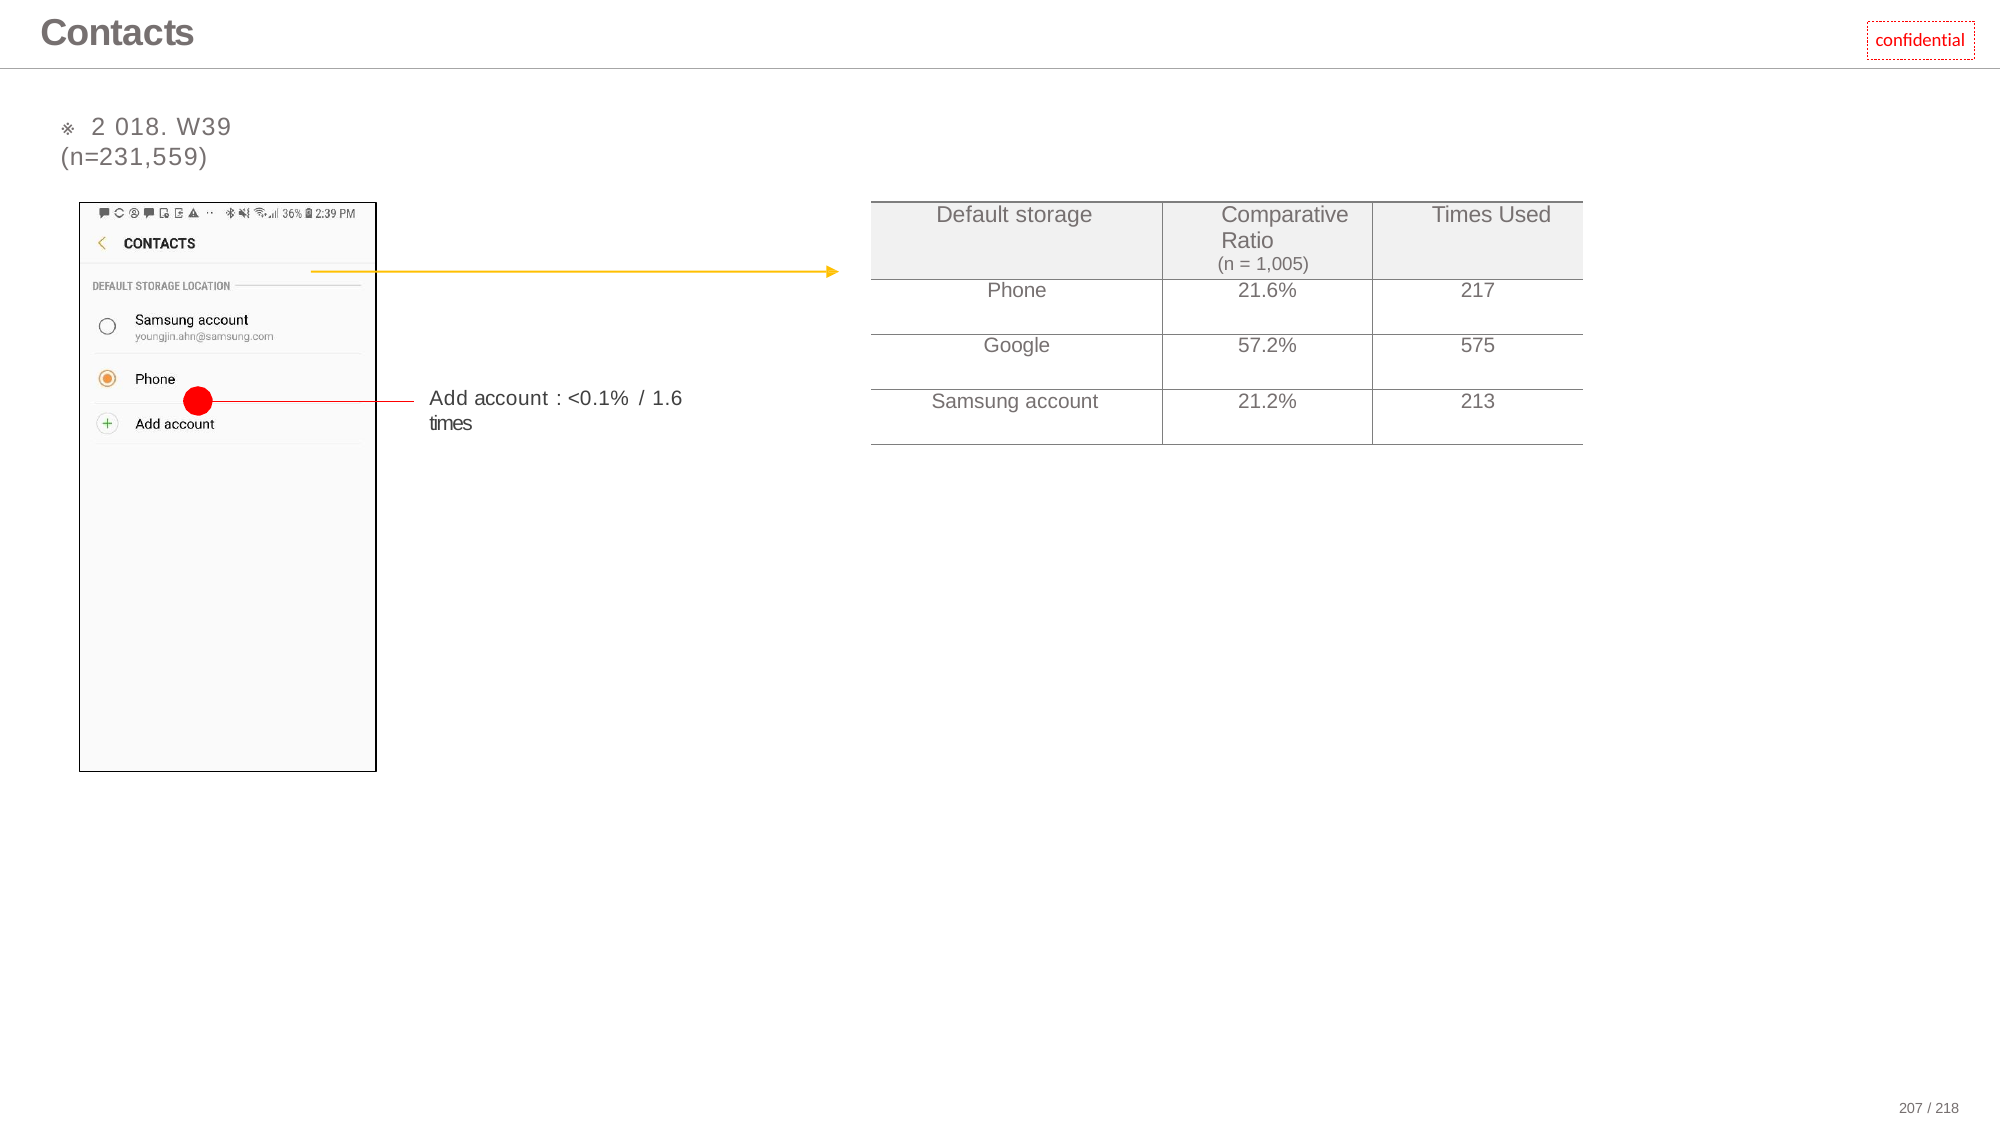

# Contacts
confidential
※2018. W39 (n=231,559)
| Default storage | Comparative Ratio (n = 1,005) | Times Used |
| --- | --- | --- |
| Phone | 21.6% | 217 |
| Google | 57.2% | 575 |
| Samsung account | 21.2% | 213 |

Add account : <0.1% / 1.6 times

207 / 218